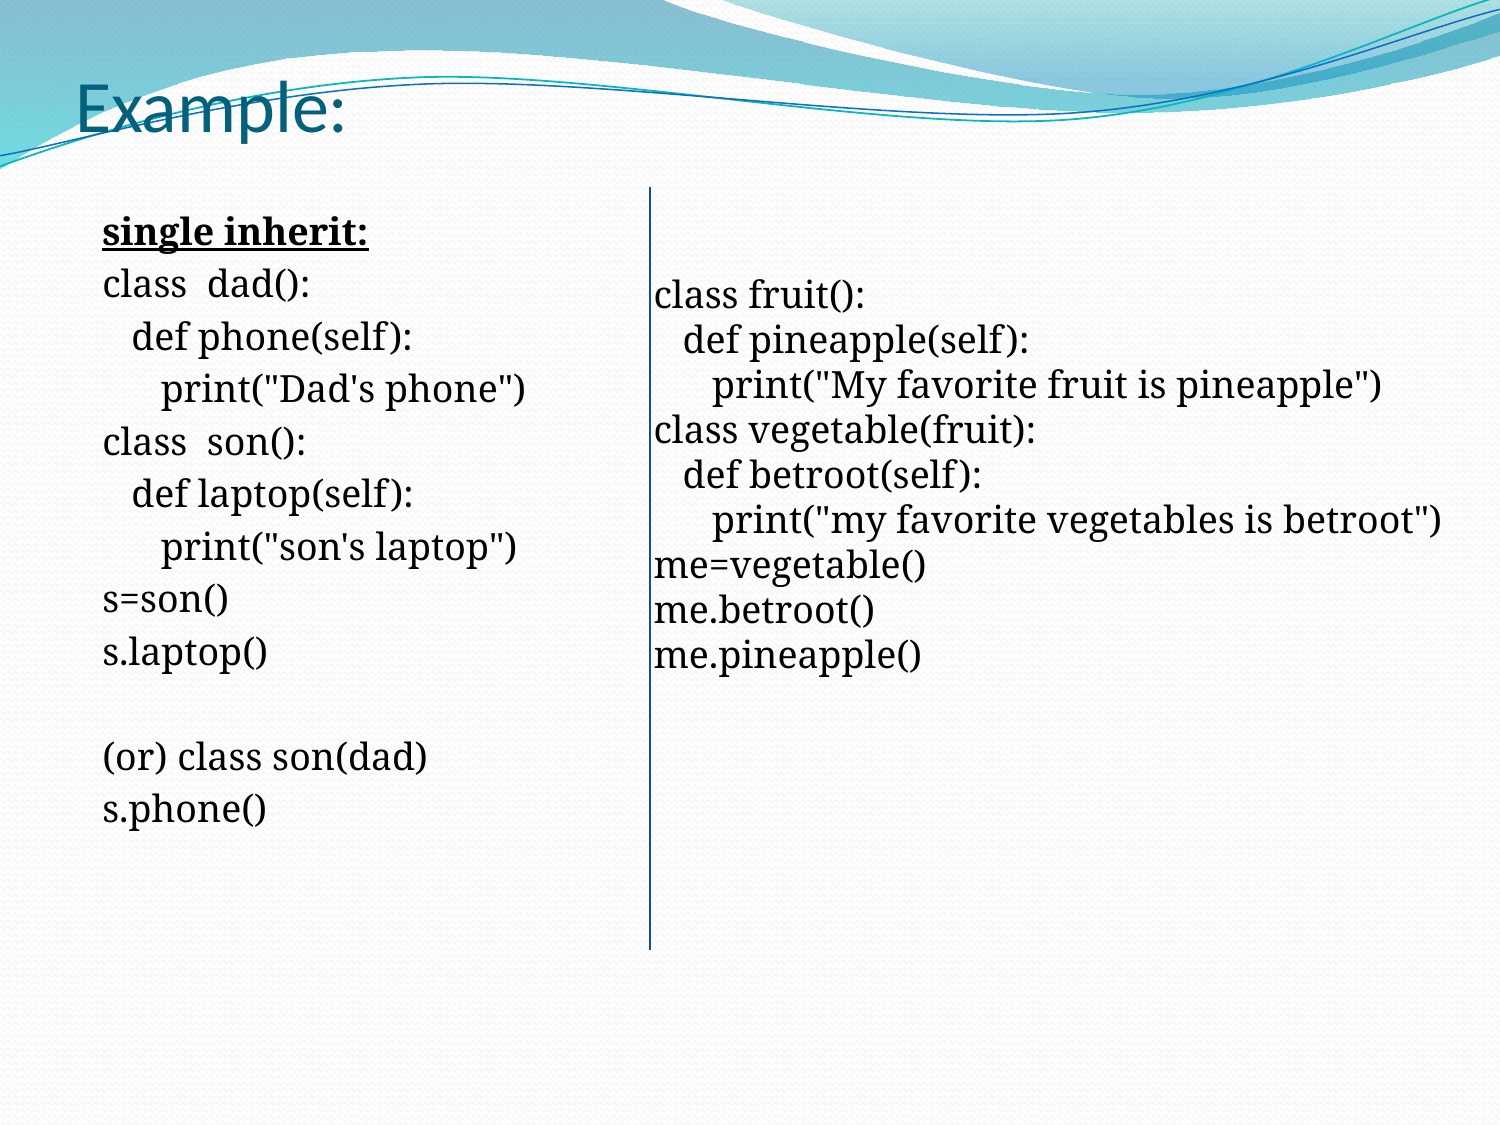

# Example:
single inherit:
class  dad():
   def phone(self):
      print("Dad's phone")
class  son():
   def laptop(self):
      print("son's laptop")
s=son()
s.laptop()

(or) class son(dad)
s.phone()
class fruit():
   def pineapple(self):
      print("My favorite fruit is pineapple")
class vegetable(fruit):
   def betroot(self):
      print("my favorite vegetables is betroot")
me=vegetable()
me.betroot()
me.pineapple()